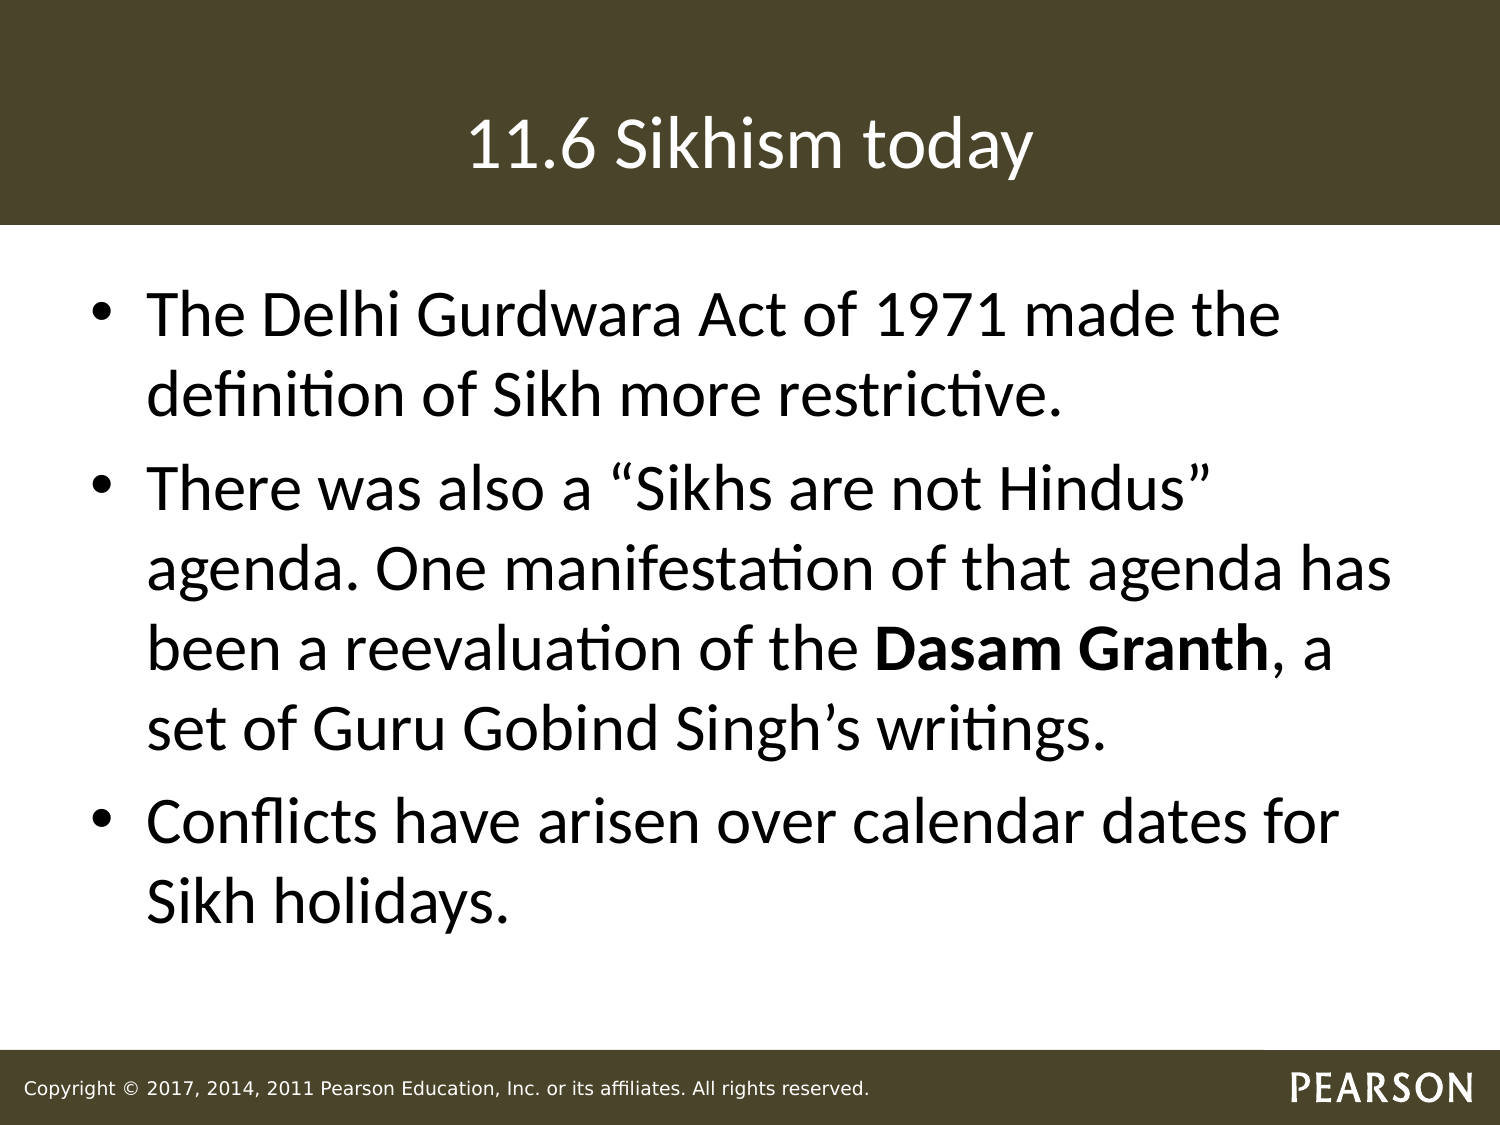

# 11.6 Sikhism today
The Delhi Gurdwara Act of 1971 made the definition of Sikh more restrictive.
There was also a “Sikhs are not Hindus” agenda. One manifestation of that agenda has been a reevaluation of the Dasam Granth, a set of Guru Gobind Singh’s writings.
Conflicts have arisen over calendar dates for Sikh holidays.